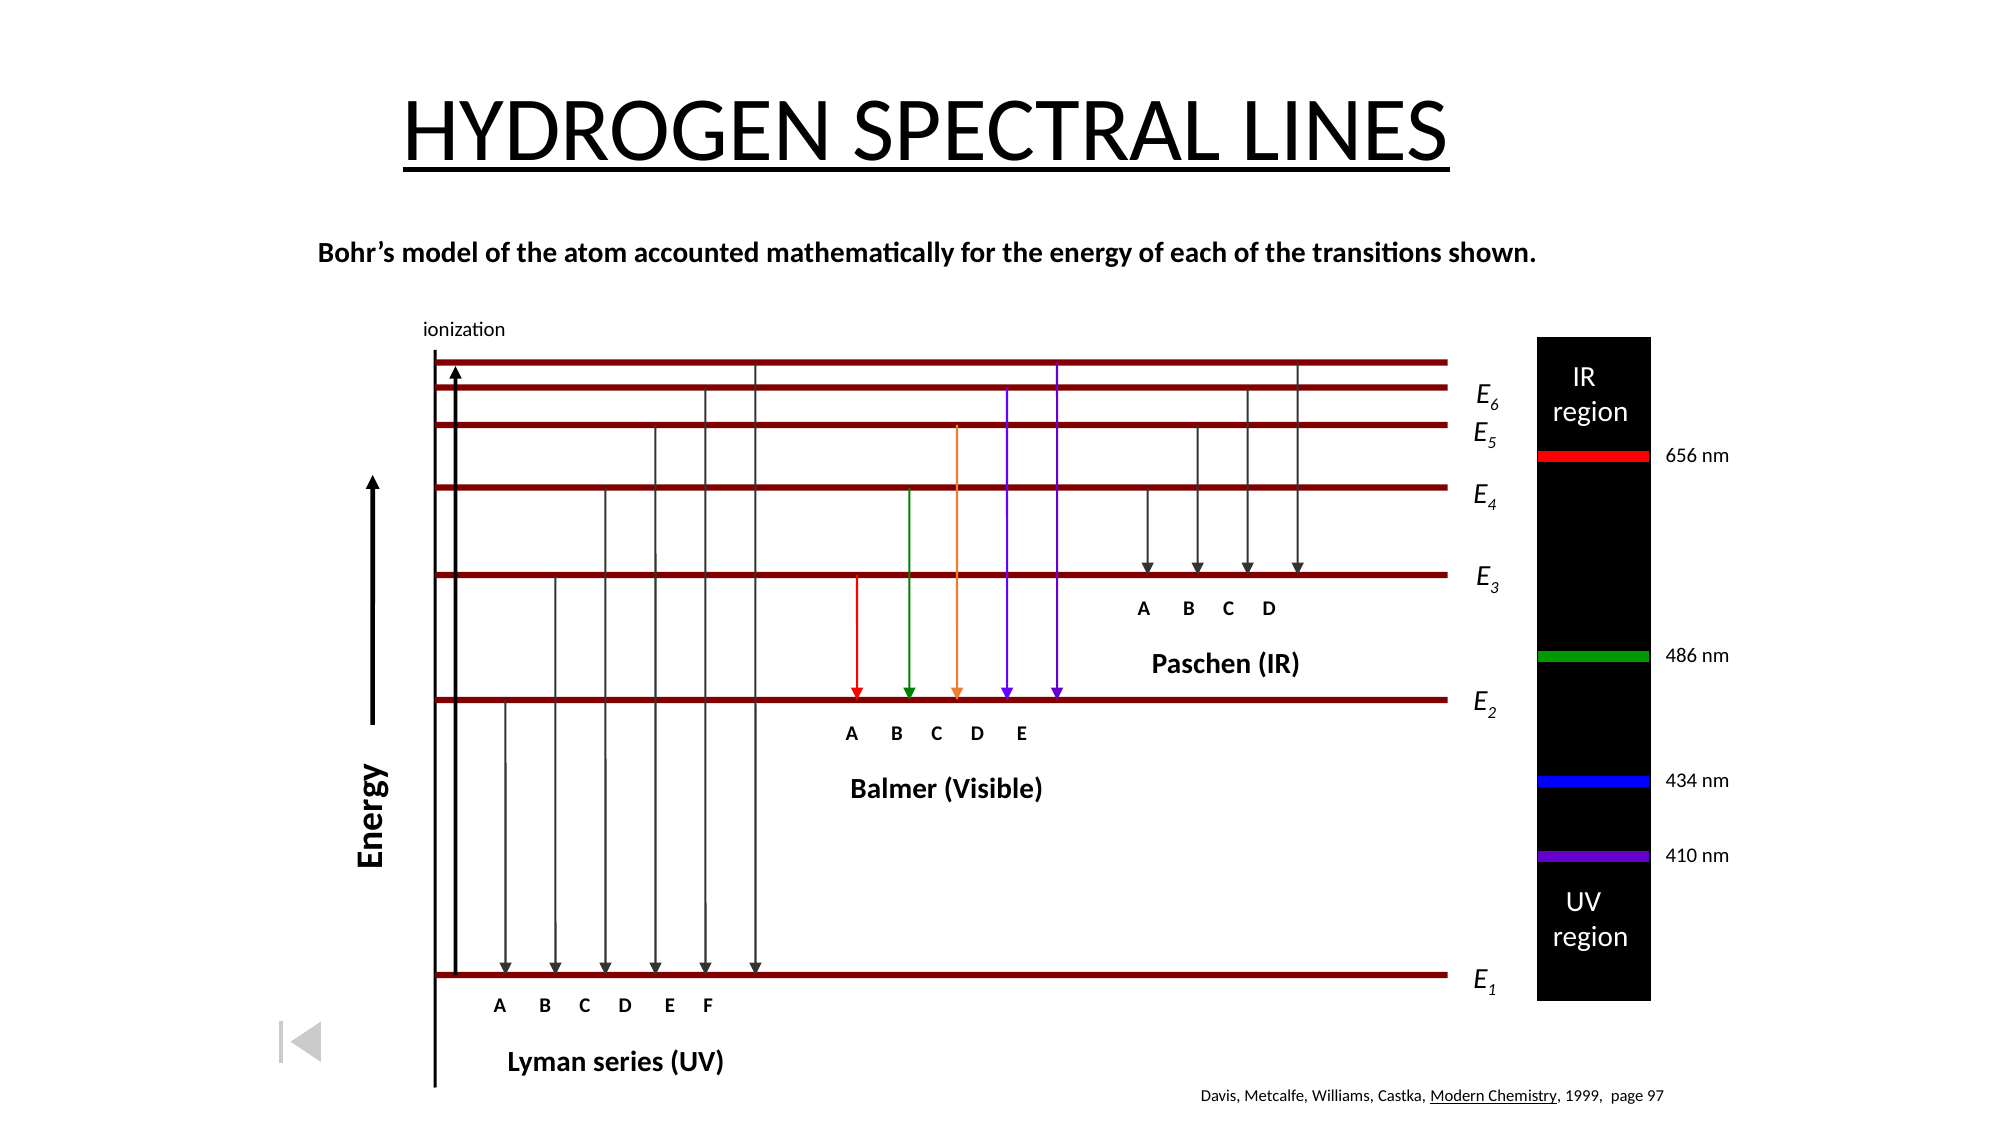

# HYDROGEN SPECTRAL LINES
Bohr’s model of the atom accounted mathematically for the energy of each of the transitions shown.
ionization

   IR
region

E6

E5

656 nm

486 nm

434 nm

410 nm

E4

E3

A       B      C      D

   Paschen (IR)

E2

A       B      C      D       E

 Balmer (Visible)

Energy

  UV
region
E1

A       B      C      D       E      F

   Lyman series (UV)

Davis, Metcalfe, Williams, Castka, Modern Chemistry, 1999,  page 97